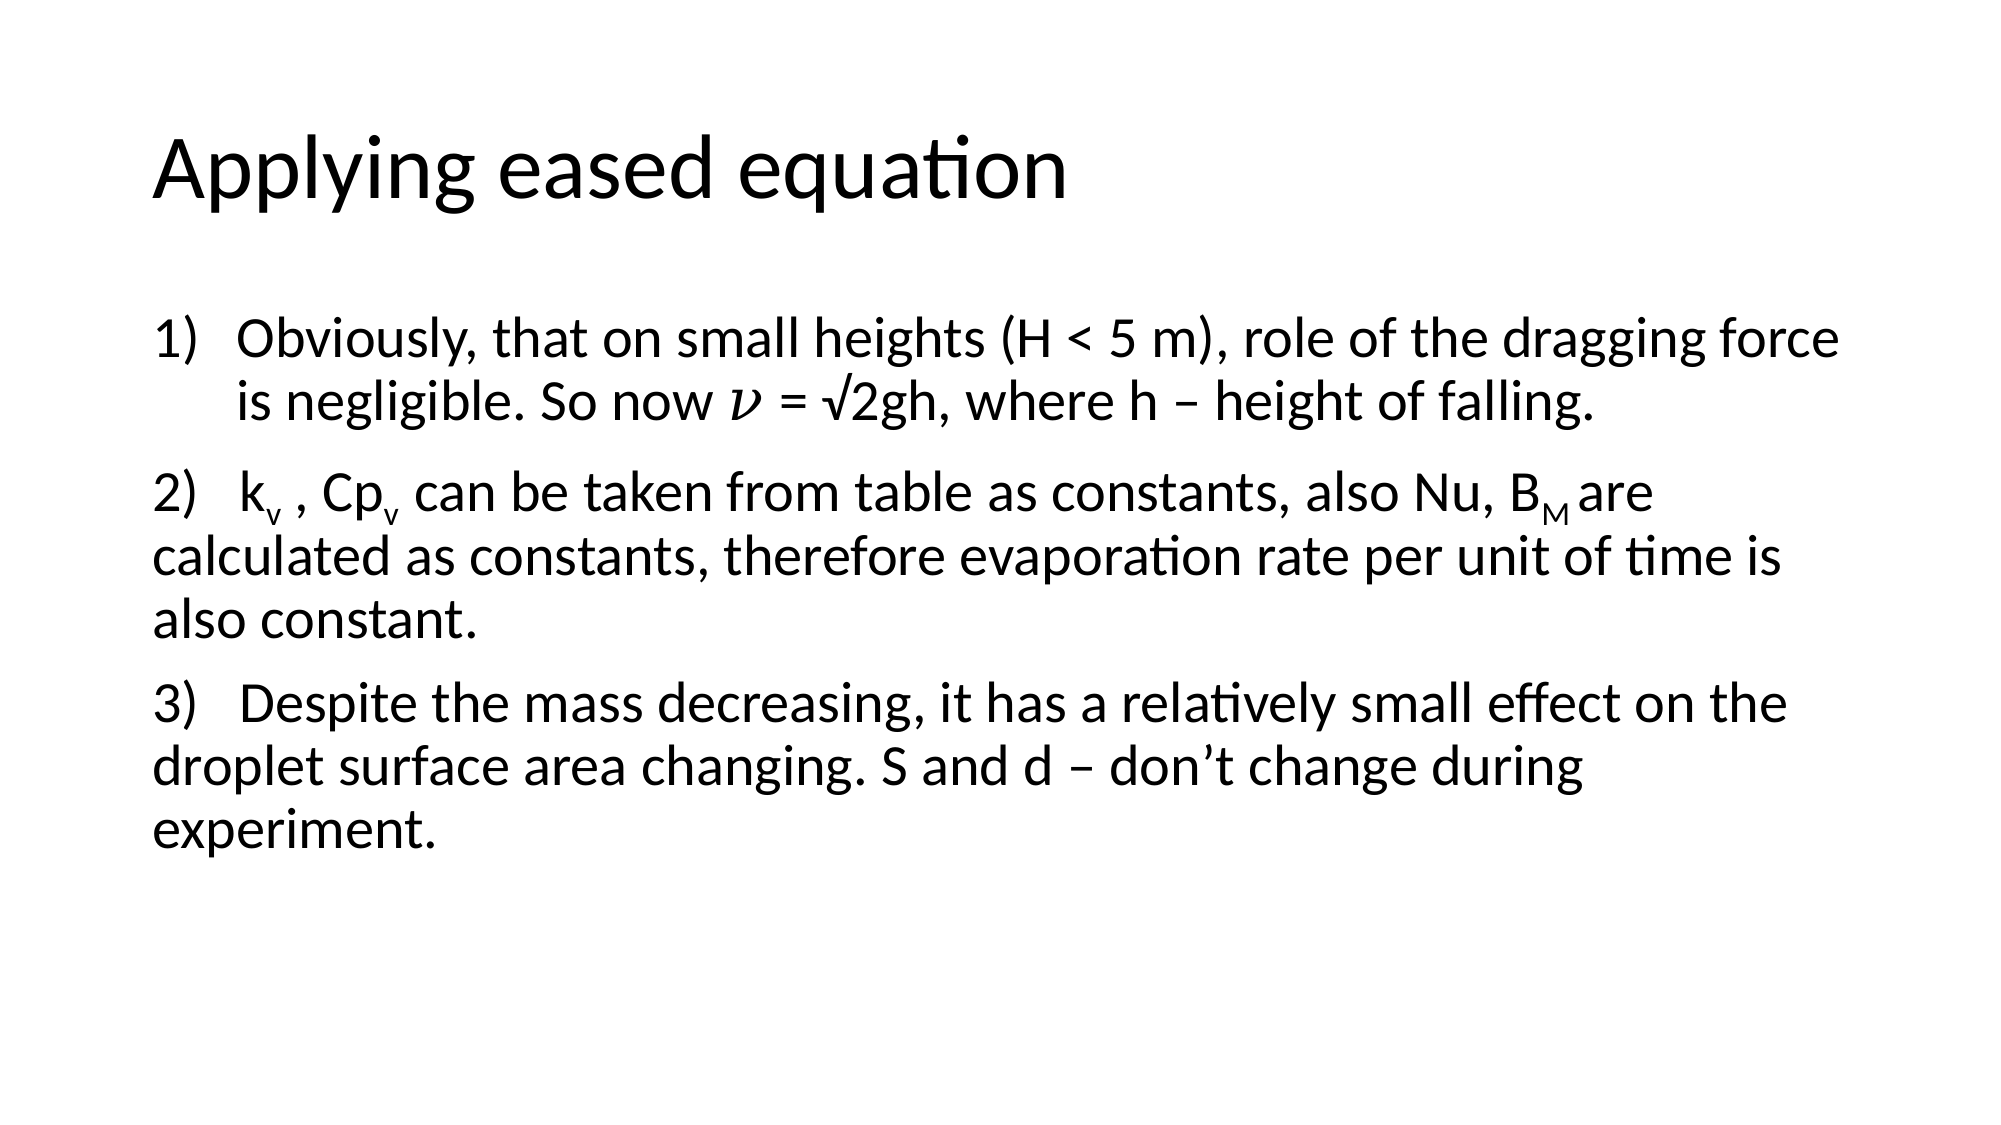

# Applying eased equation
Obviously, that on small heights (H < 5 m), role of the dragging force is negligible. So now 𝜈 = √2gh, where h – height of falling.
2)   kv , Сpv  can be taken from table as constants, also Nu, BM are calculated as constants, therefore evaporation rate per unit of time is also constant.
3)   Despite the mass decreasing, it has a relatively small effect on the droplet surface area changing. S and d – don’t change during experiment.